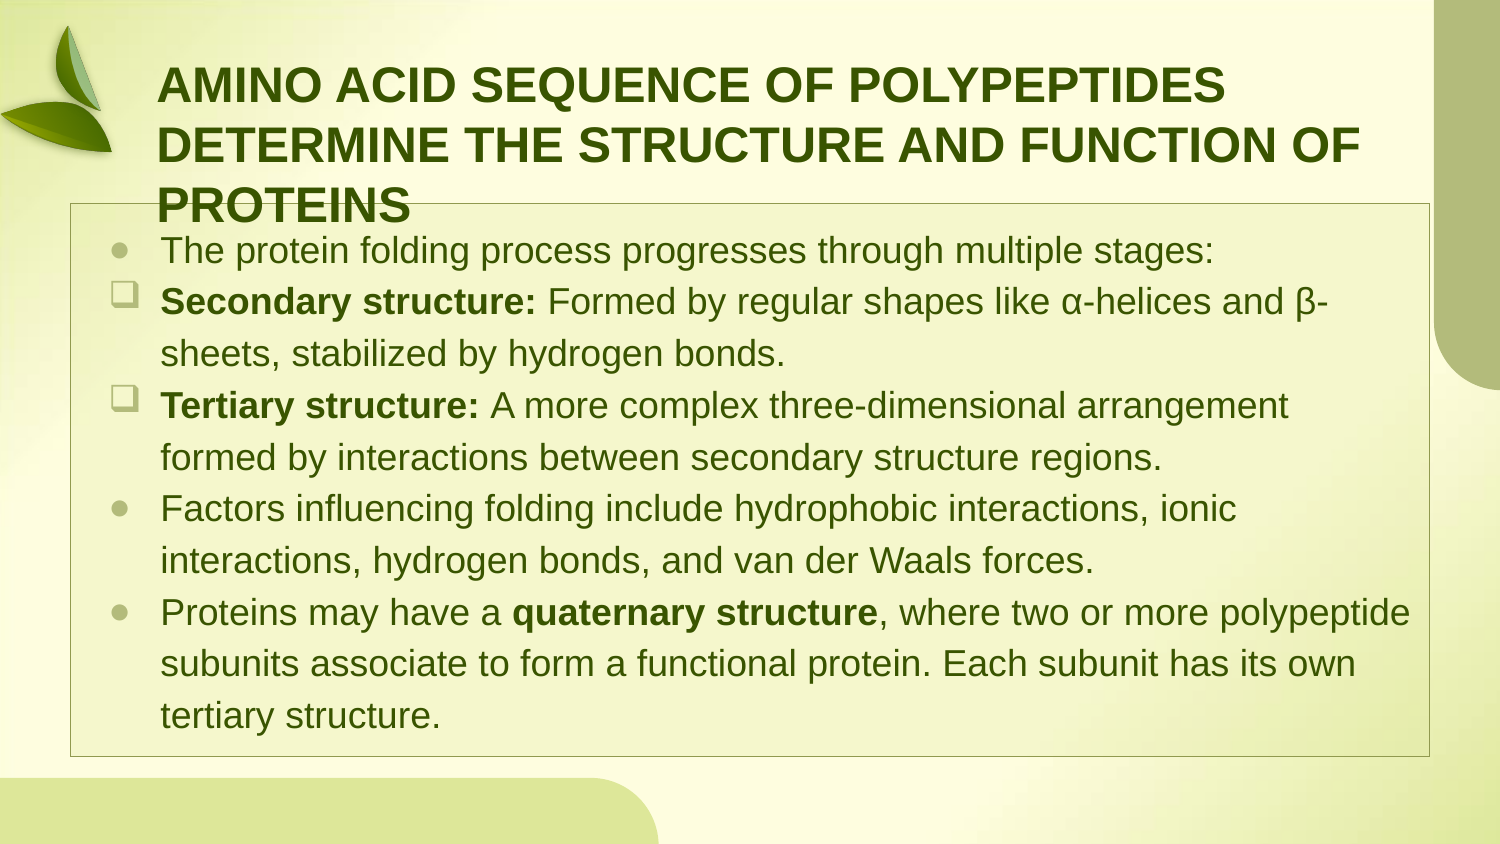

AMINO ACID SEQUENCE OF POLYPEPTIDES DETERMINE THE STRUCTURE AND FUNCTION OF PROTEINS
The protein folding process progresses through multiple stages:
Secondary structure: Formed by regular shapes like α-helices and β-sheets, stabilized by hydrogen bonds.
Tertiary structure: A more complex three-dimensional arrangement formed by interactions between secondary structure regions.
Factors influencing folding include hydrophobic interactions, ionic interactions, hydrogen bonds, and van der Waals forces.
Proteins may have a quaternary structure, where two or more polypeptide subunits associate to form a functional protein. Each subunit has its own tertiary structure.